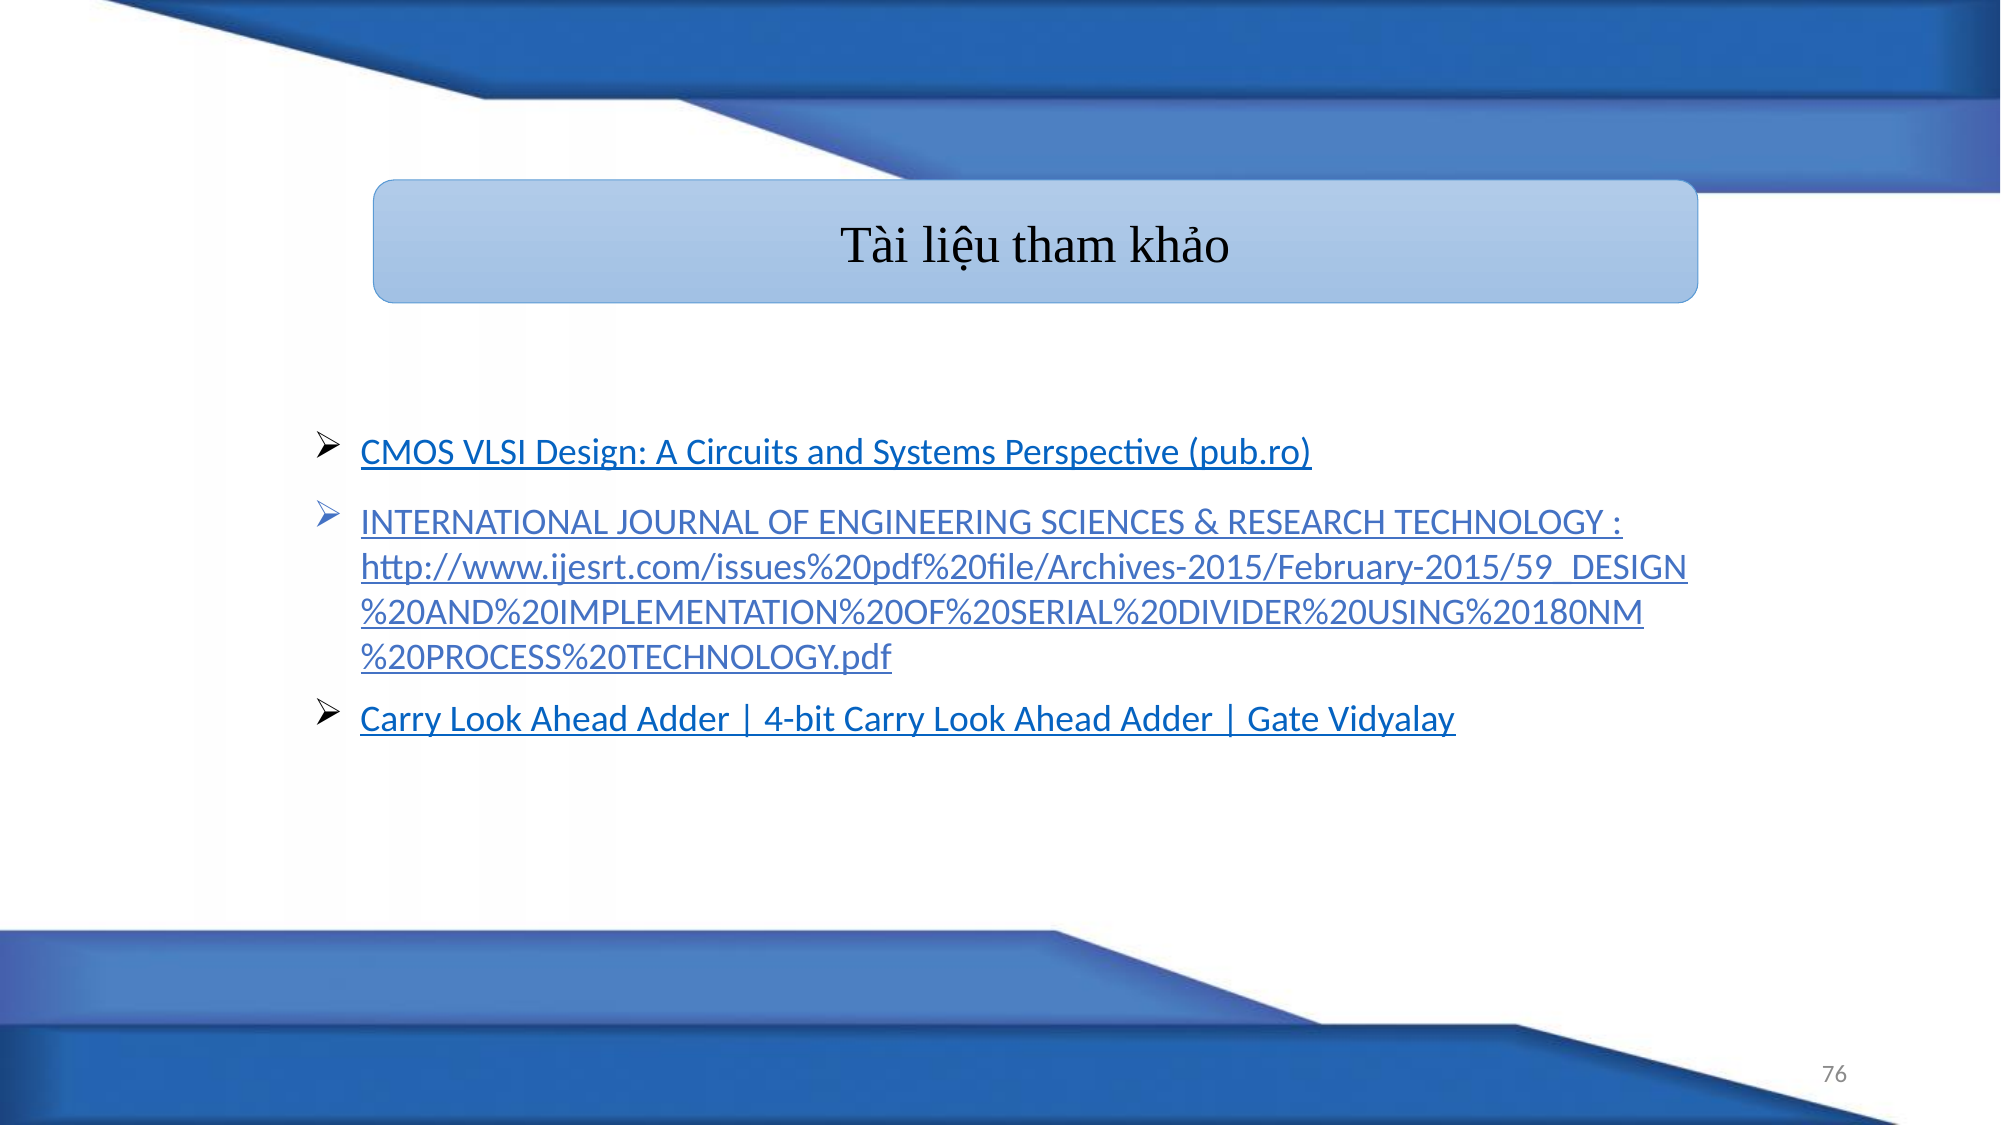

Tài liệu tham khảo
CMOS VLSI Design: A Circuits and Systems Perspective (pub.ro)
INTERNATIONAL JOURNAL OF ENGINEERING SCIENCES & RESEARCH TECHNOLOGY : http://www.ijesrt.com/issues%20pdf%20file/Archives-2015/February-2015/59_DESIGN%20AND%20IMPLEMENTATION%20OF%20SERIAL%20DIVIDER%20USING%20180NM%20PROCESS%20TECHNOLOGY.pdf
Carry Look Ahead Adder | 4-bit Carry Look Ahead Adder | Gate Vidyalay
76